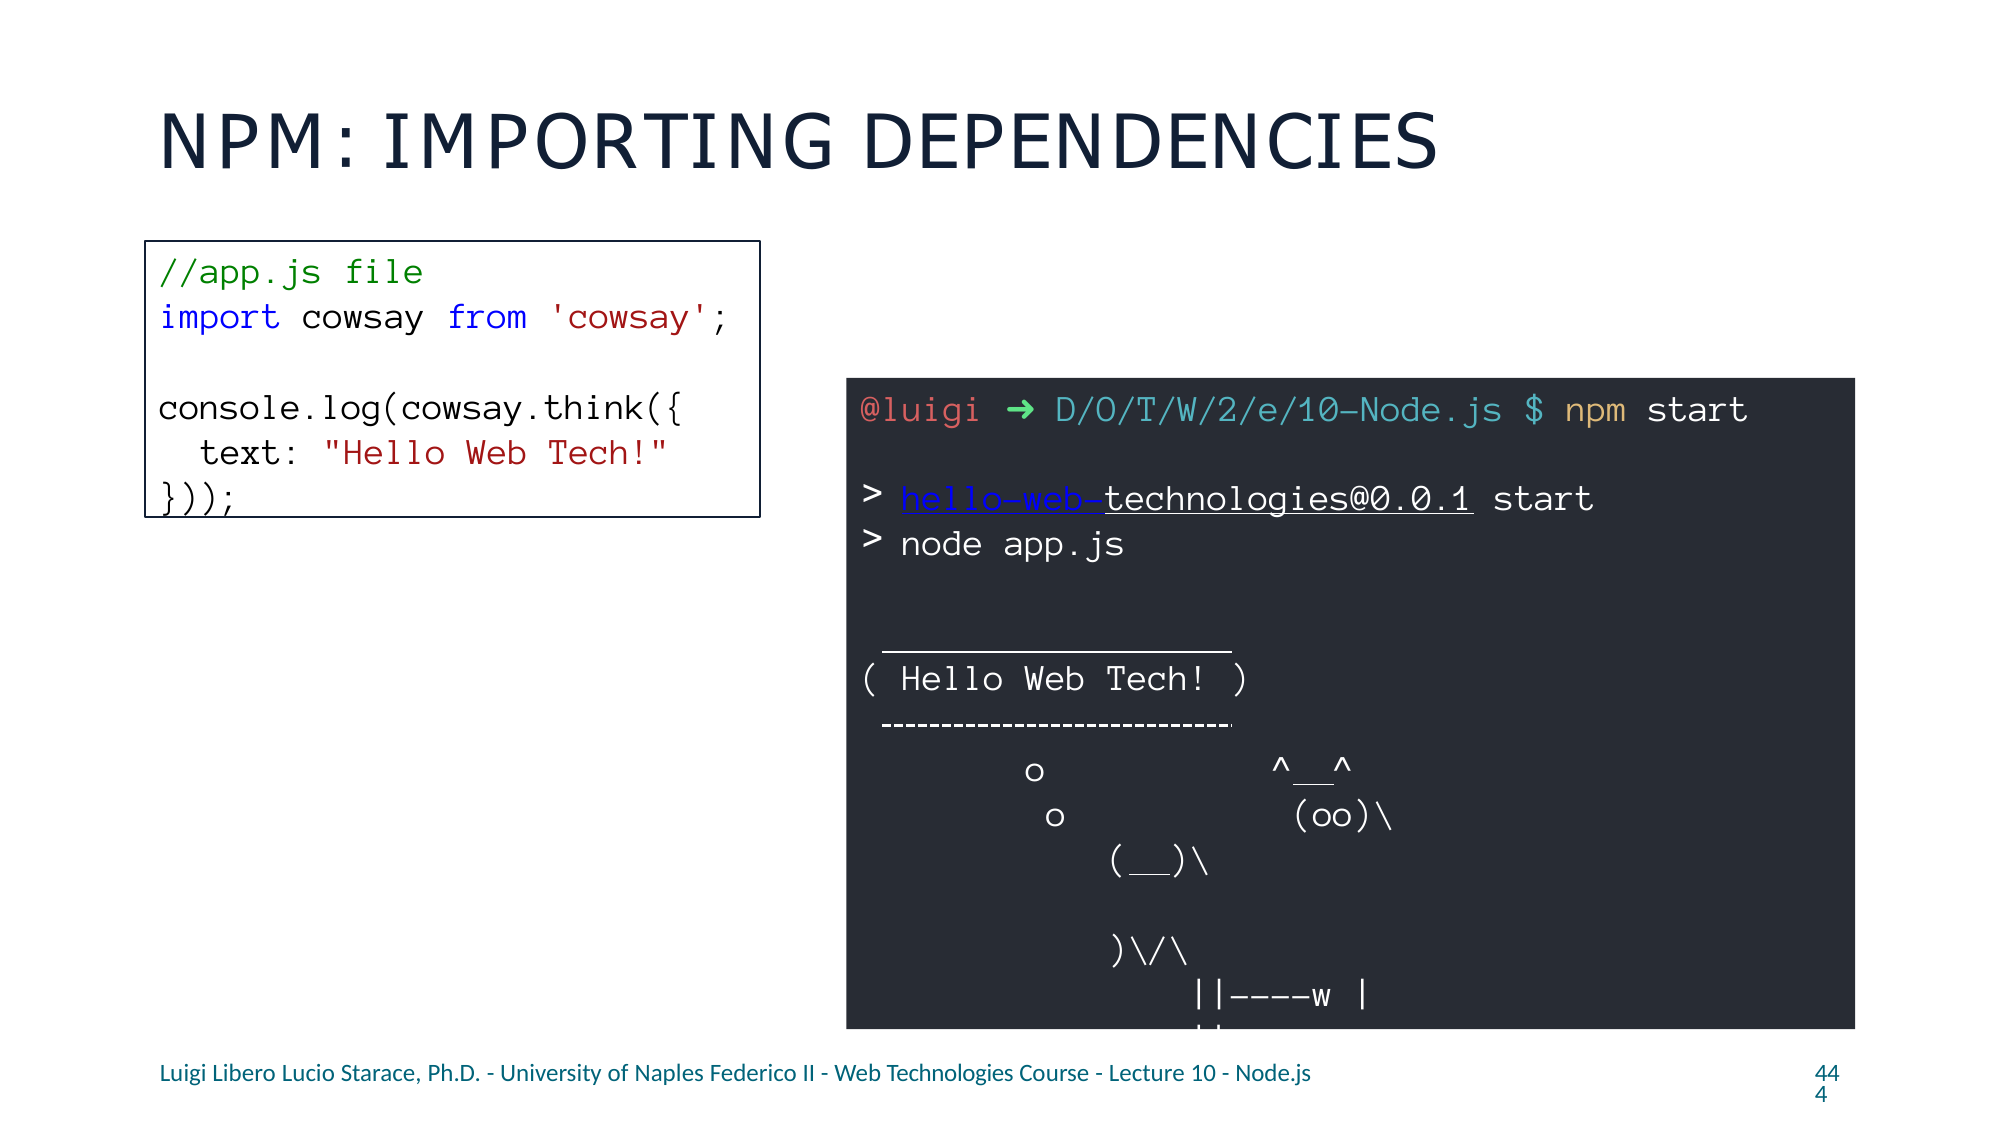

# NPM: IMPORTING DEPENDENCIES
//app.js file
import cowsay from 'cowsay';

console.log(cowsay.think({
text: "Hello Web Tech!"
}));

@luigi ➜ D/O/T/W/2/e/10-Node.js $ npm start
hello-web-technologies@0.0.1 start
node app.js

( Hello Web Tech! )

o	^  ^
o	(oo)\
(  )\	)\/\
||----w |
||	||
@luigi ➜ D/O/T/W/2/e/10-Node.js $
Luigi Libero Lucio Starace, Ph.D. - University of Naples Federico II - Web Technologies Course - Lecture 10 - Node.js
444